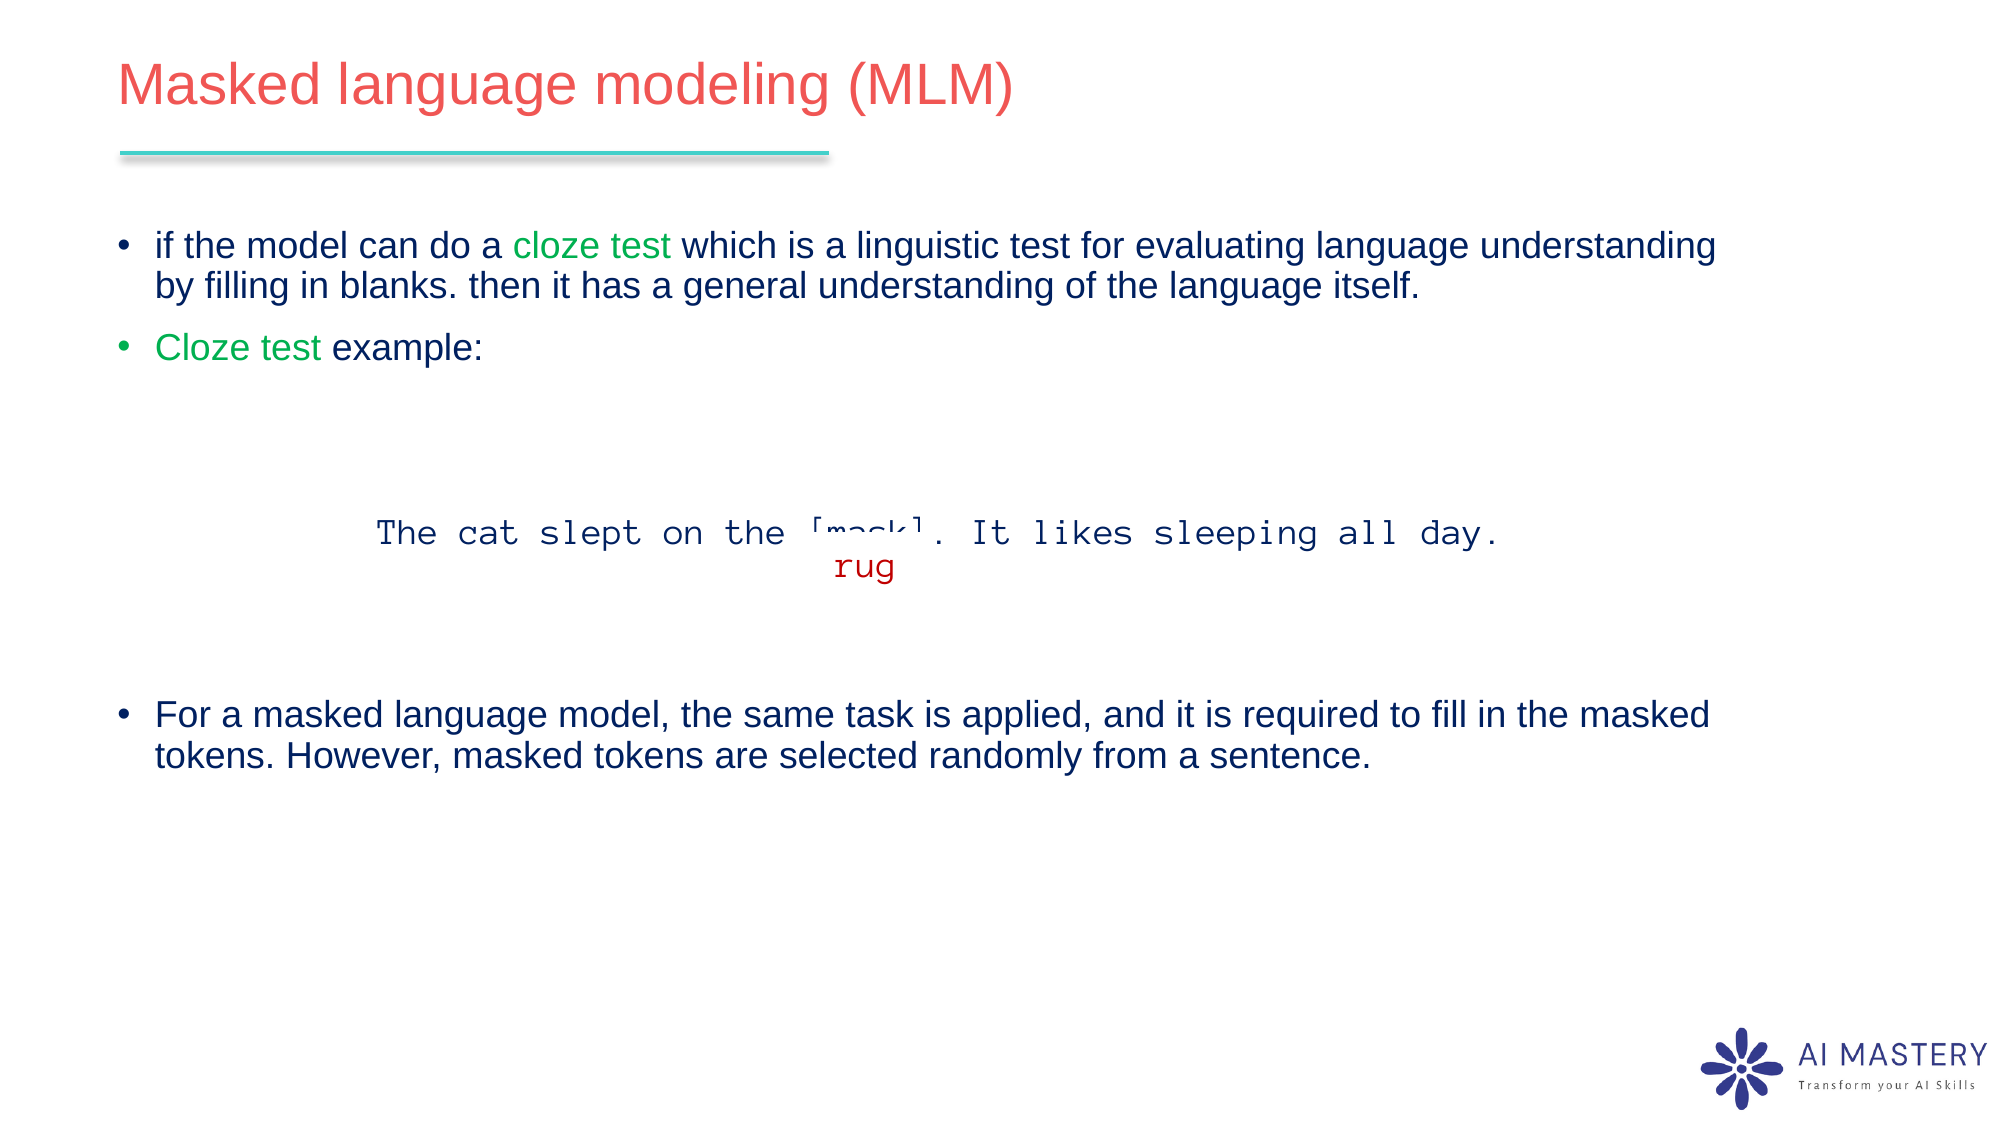

# Masked language modeling (MLM)
if the model can do a cloze test which is a linguistic test for evaluating language understanding by filling in blanks. then it has a general understanding of the language itself.
Cloze test example:

The cat slept on the [mask]. It likes sleeping all day.

For a masked language model, the same task is applied, and it is required to fill in the masked tokens. However, masked tokens are selected randomly from a sentence.

rug